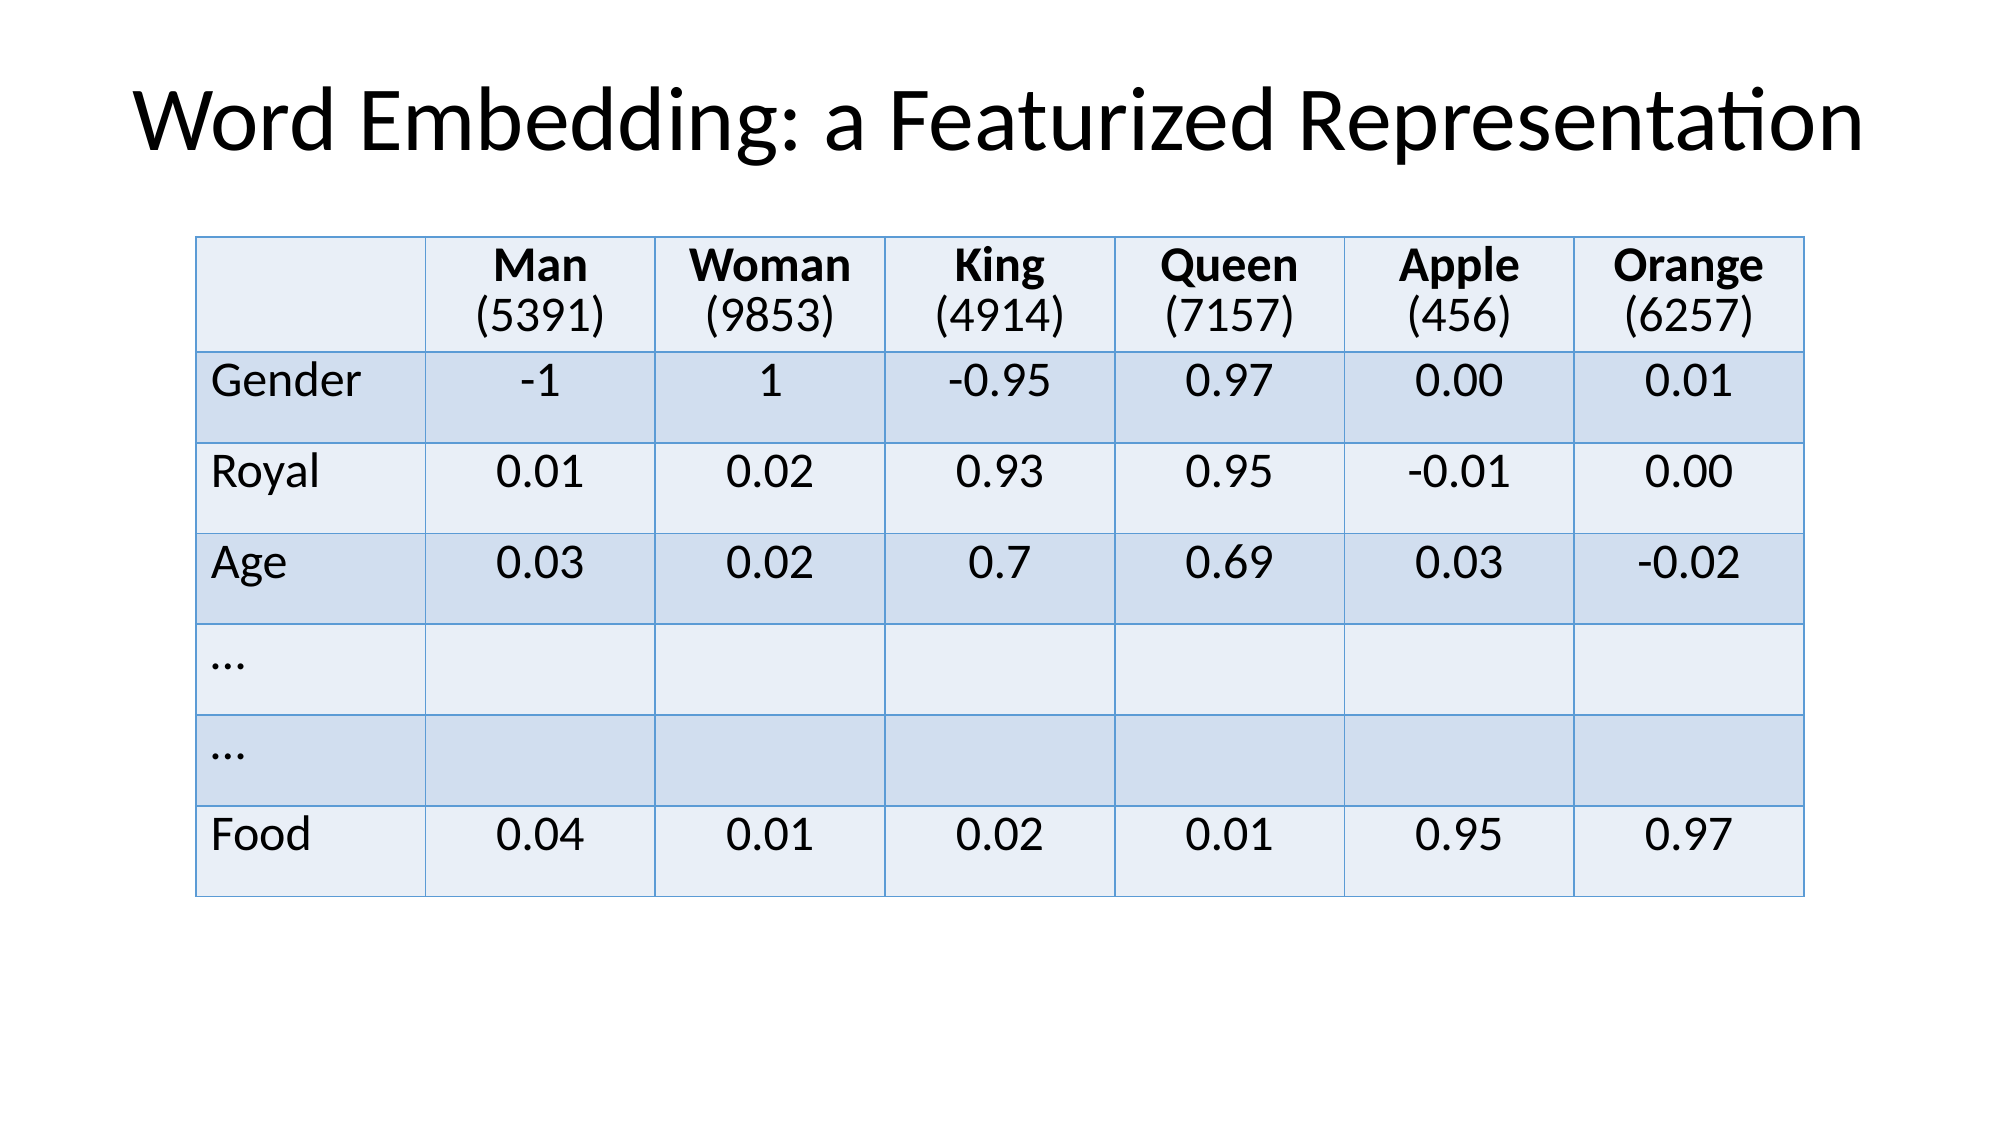

# Word Embedding: a Featurized Representation
|  | Man (5391) | Woman (9853) | King (4914) | Queen (7157) | Apple (456) | Orange (6257) |
| --- | --- | --- | --- | --- | --- | --- |
| Gender | -1 | 1 | -0.95 | 0.97 | 0.00 | 0.01 |
| Royal | 0.01 | 0.02 | 0.93 | 0.95 | -0.01 | 0.00 |
| Age | 0.03 | 0.02 | 0.7 | 0.69 | 0.03 | -0.02 |
| … |  |  |  |  |  |  |
| … |  |  |  |  |  |  |
| Food | 0.04 | 0.01 | 0.02 | 0.01 | 0.95 | 0.97 |